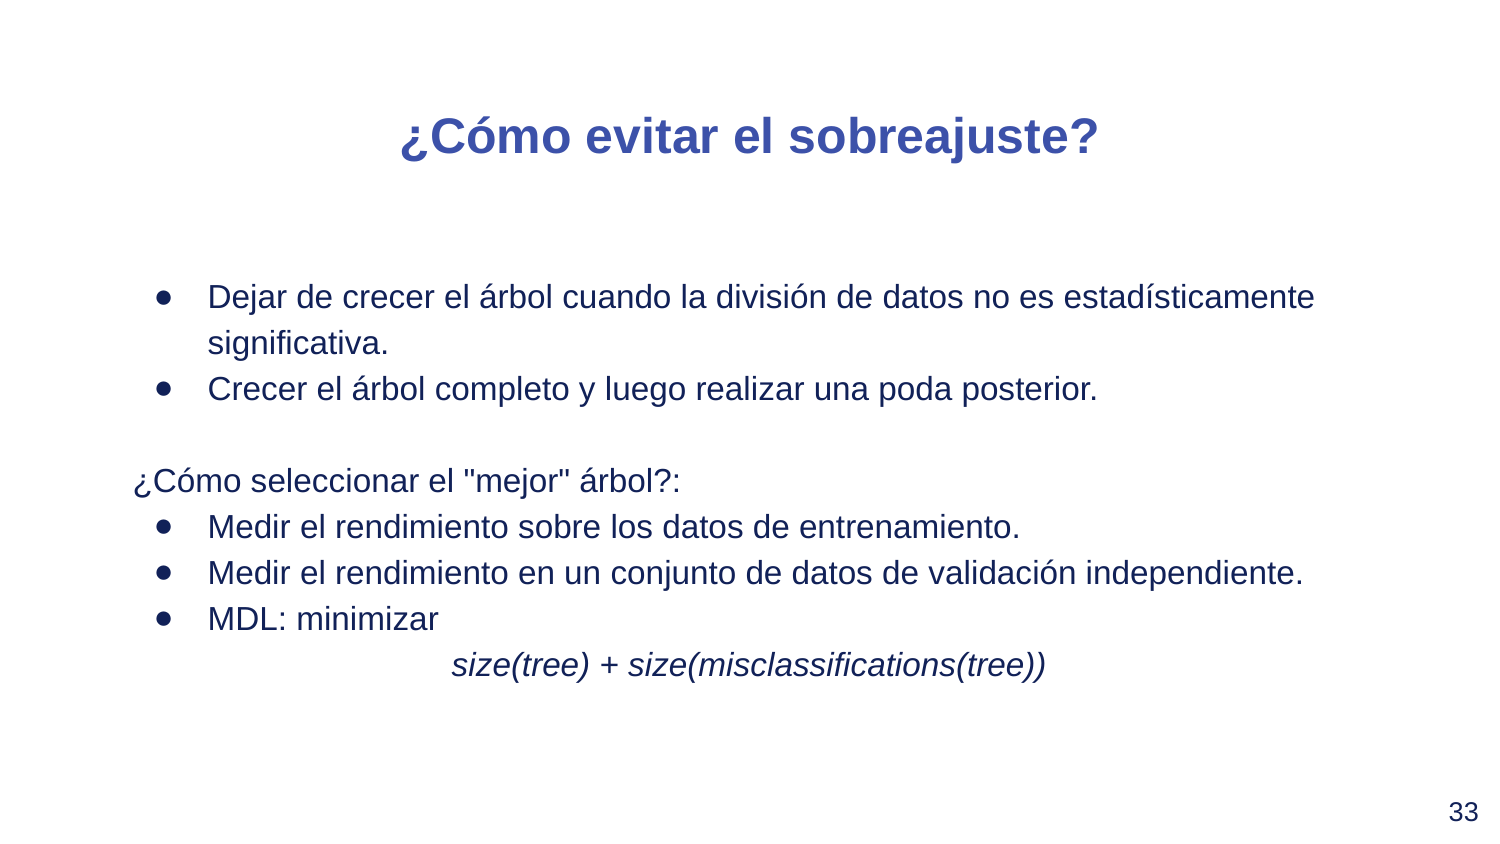

¿Cómo evitar el sobreajuste?
Dejar de crecer el árbol cuando la división de datos no es estadísticamente significativa.
Crecer el árbol completo y luego realizar una poda posterior.

¿Cómo seleccionar el "mejor" árbol?:
Medir el rendimiento sobre los datos de entrenamiento.
Medir el rendimiento en un conjunto de datos de validación independiente.
MDL: minimizar
size(tree) + size(misclassifications(tree))
33